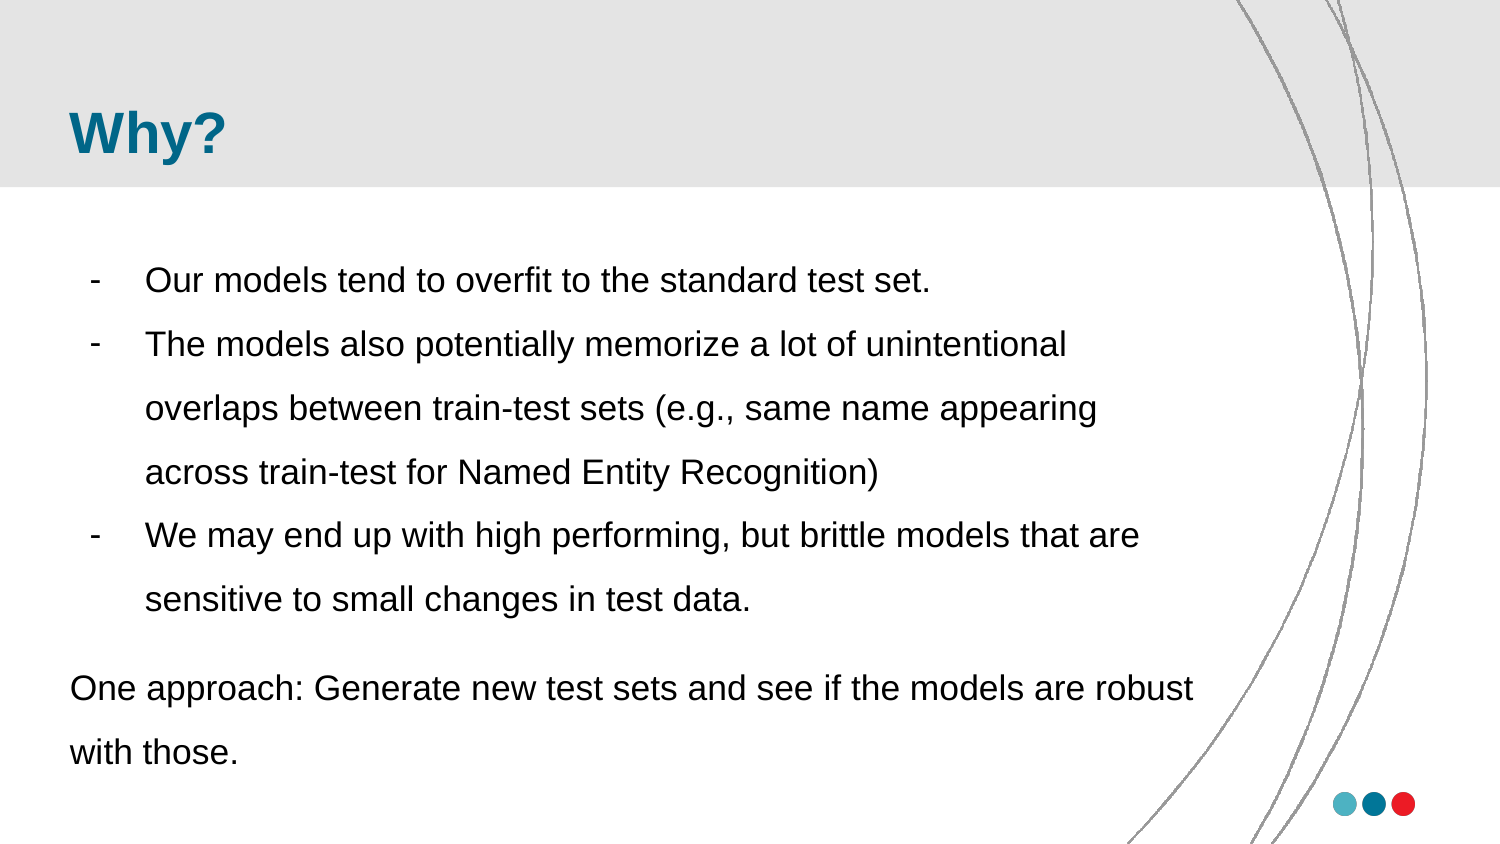

# Why?
Our models tend to overfit to the standard test set.
The models also potentially memorize a lot of unintentional overlaps between train-test sets (e.g., same name appearing across train-test for Named Entity Recognition)
We may end up with high performing, but brittle models that are sensitive to small changes in test data.
One approach: Generate new test sets and see if the models are robust with those.